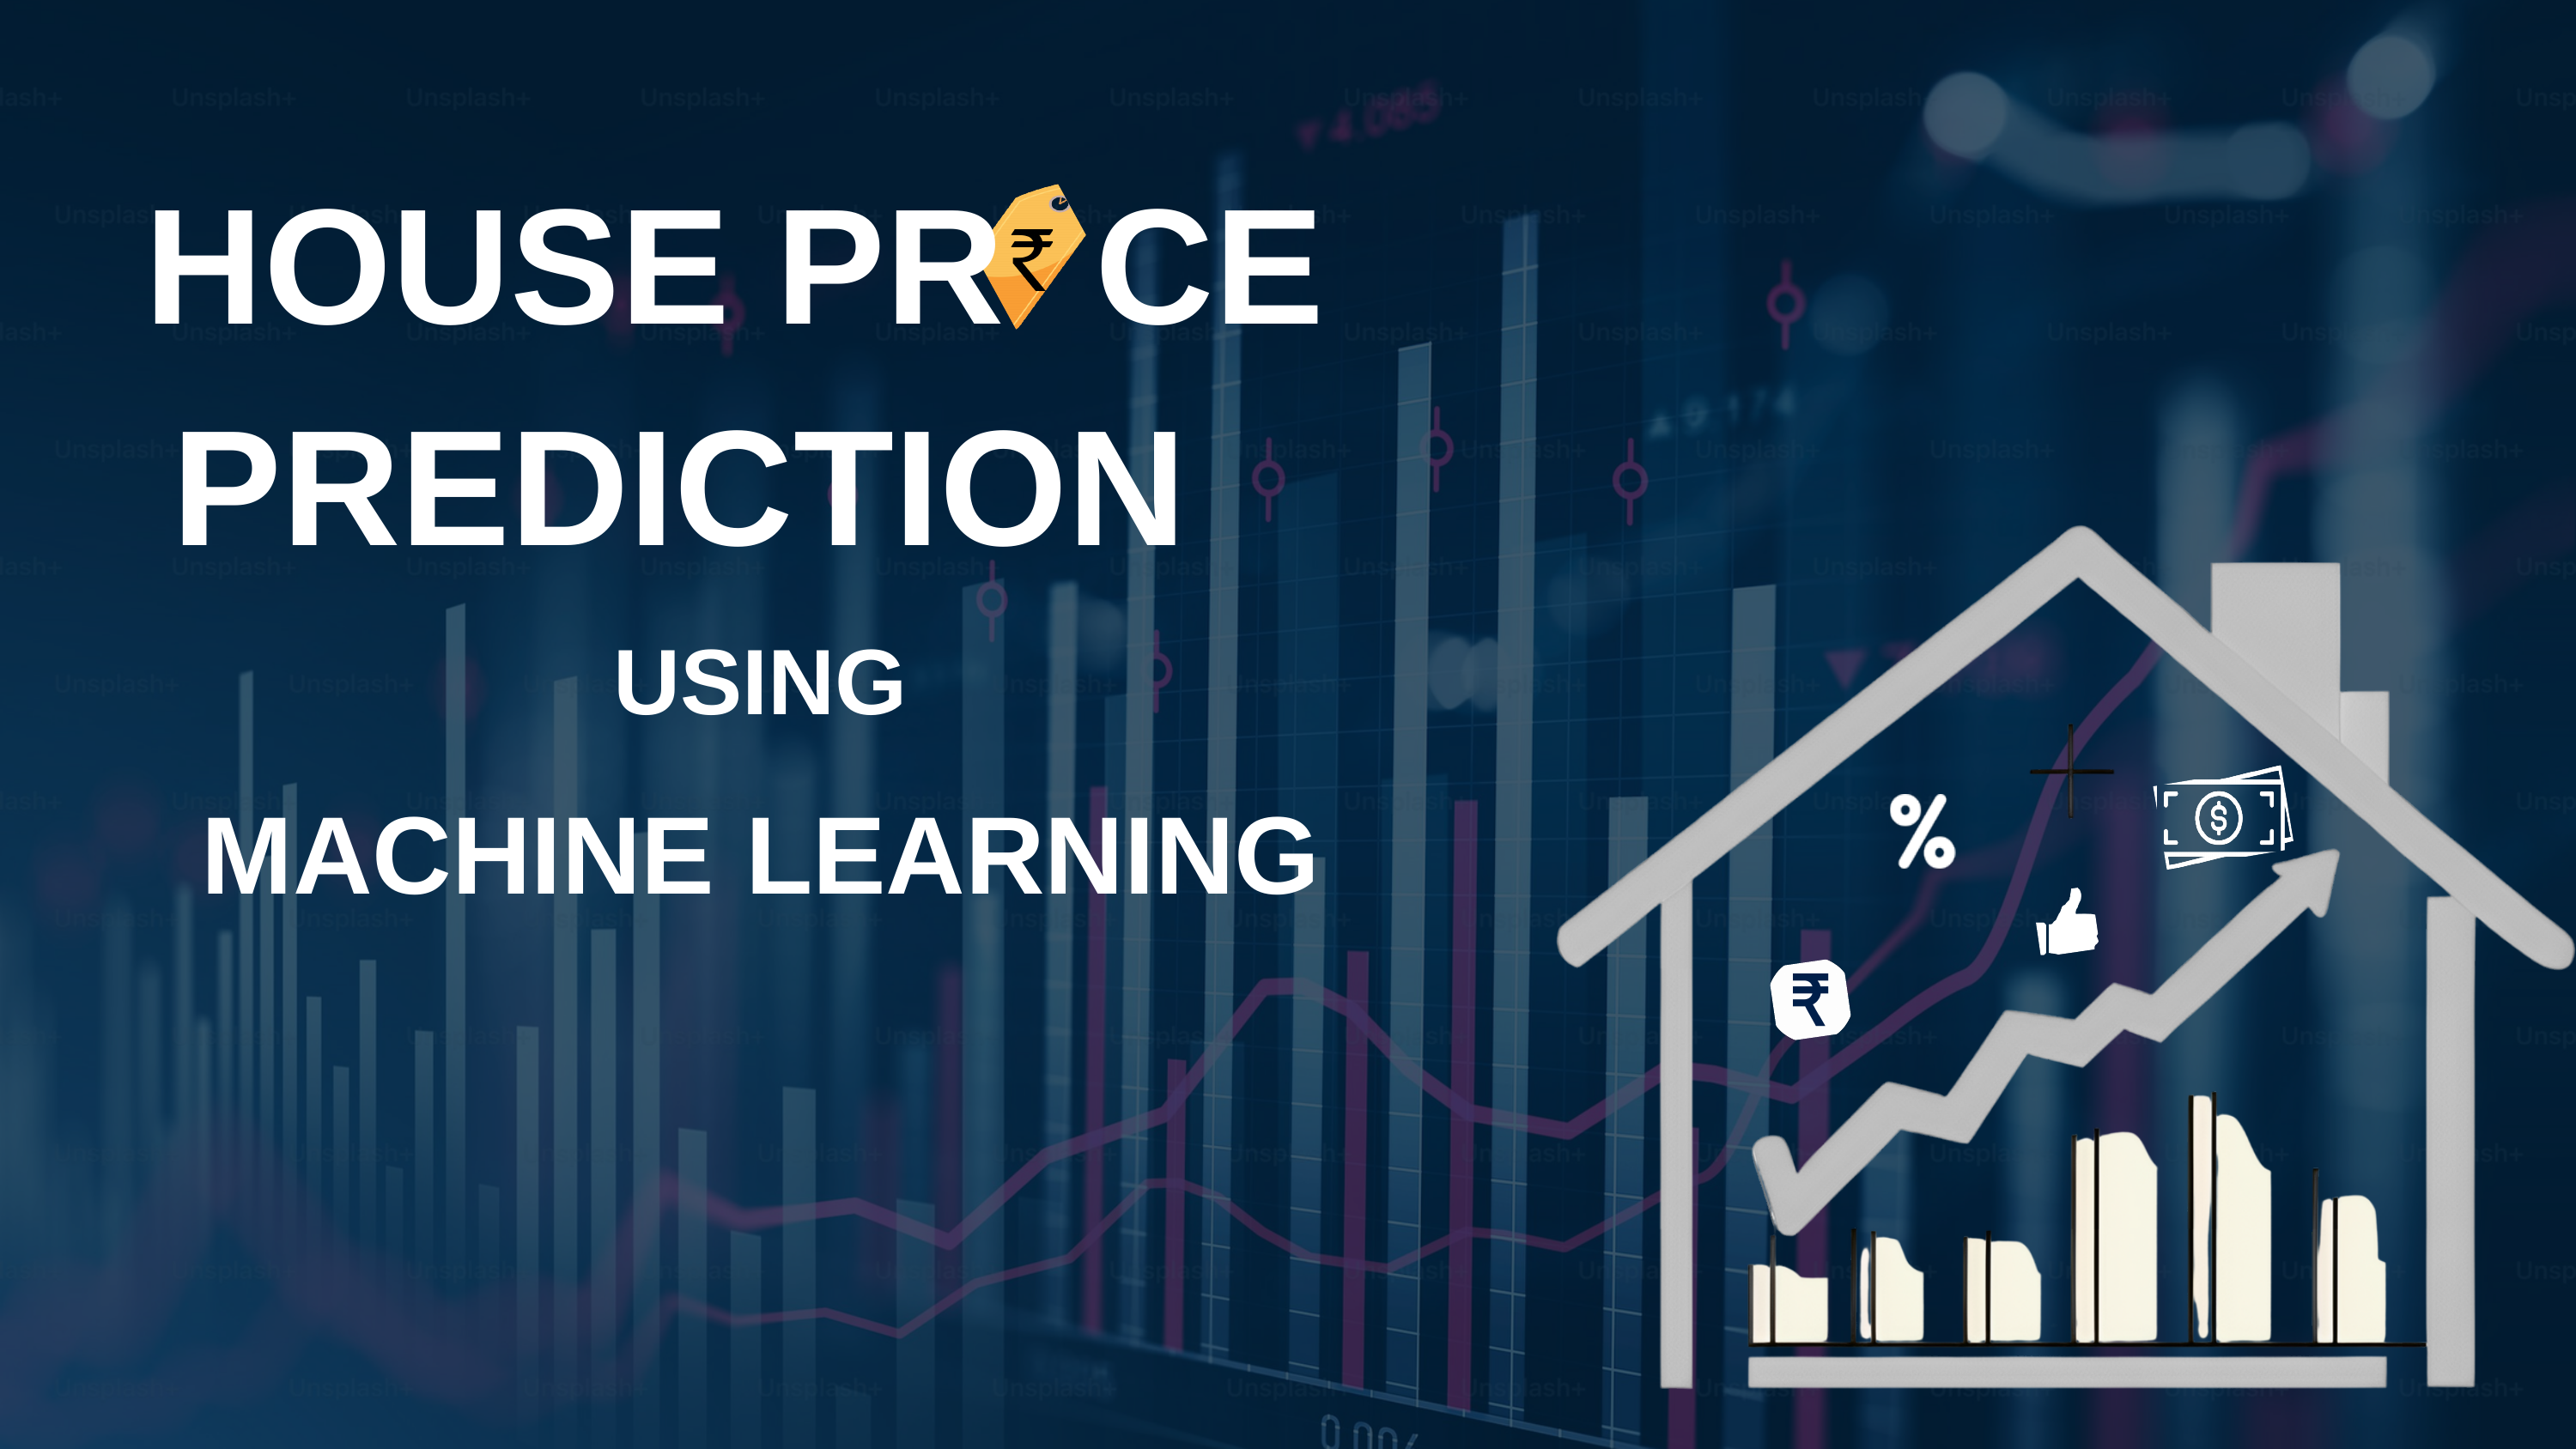

HOUSE PR  CE

PREDICTION
USING
MACHINE LEARNING